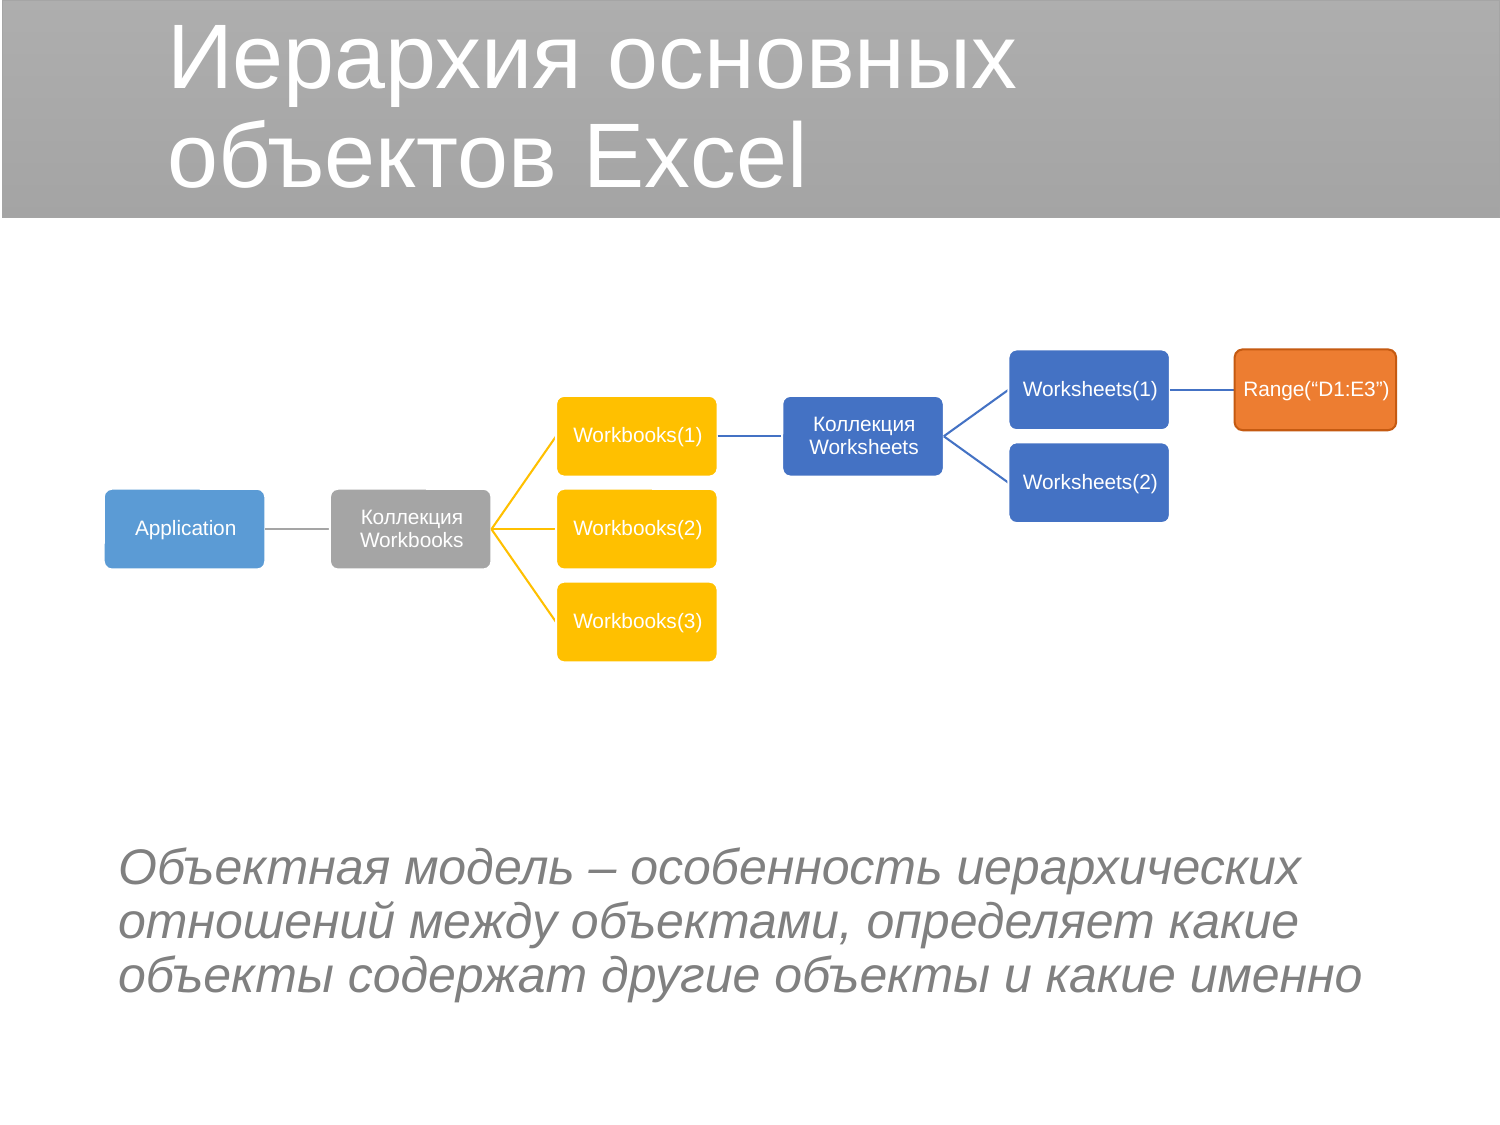

# Иерархия основных объектов Excel
Application

Коллекция Workbooks

Workbooks(1)

Коллекция Worksheets

Worksheets(1)

Range(“D1:E3”)

Worksheets(2)

Workbooks(2)

Workbooks(3)
Объектная модель – особенность иерархических отношений между объектами, определяет какие объекты содержат другие объекты и какие именно